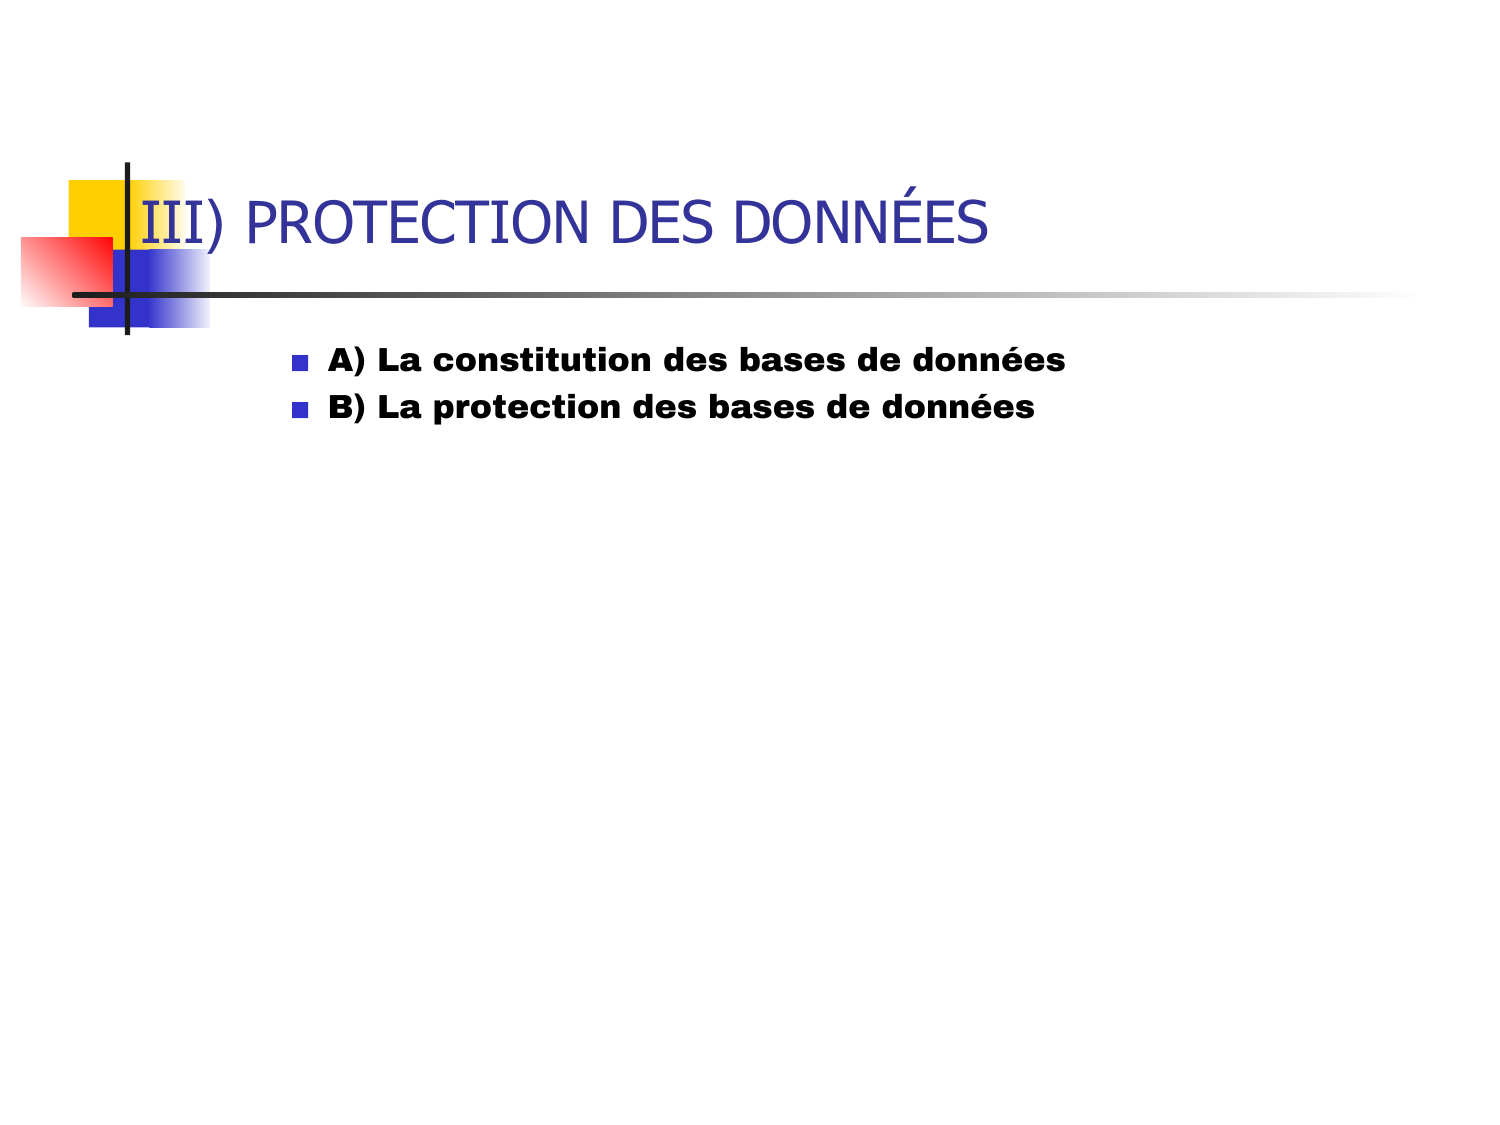

# III) PROTECTION DES DONNÉES
A) La constitution des bases de données
B) La protection des bases de données